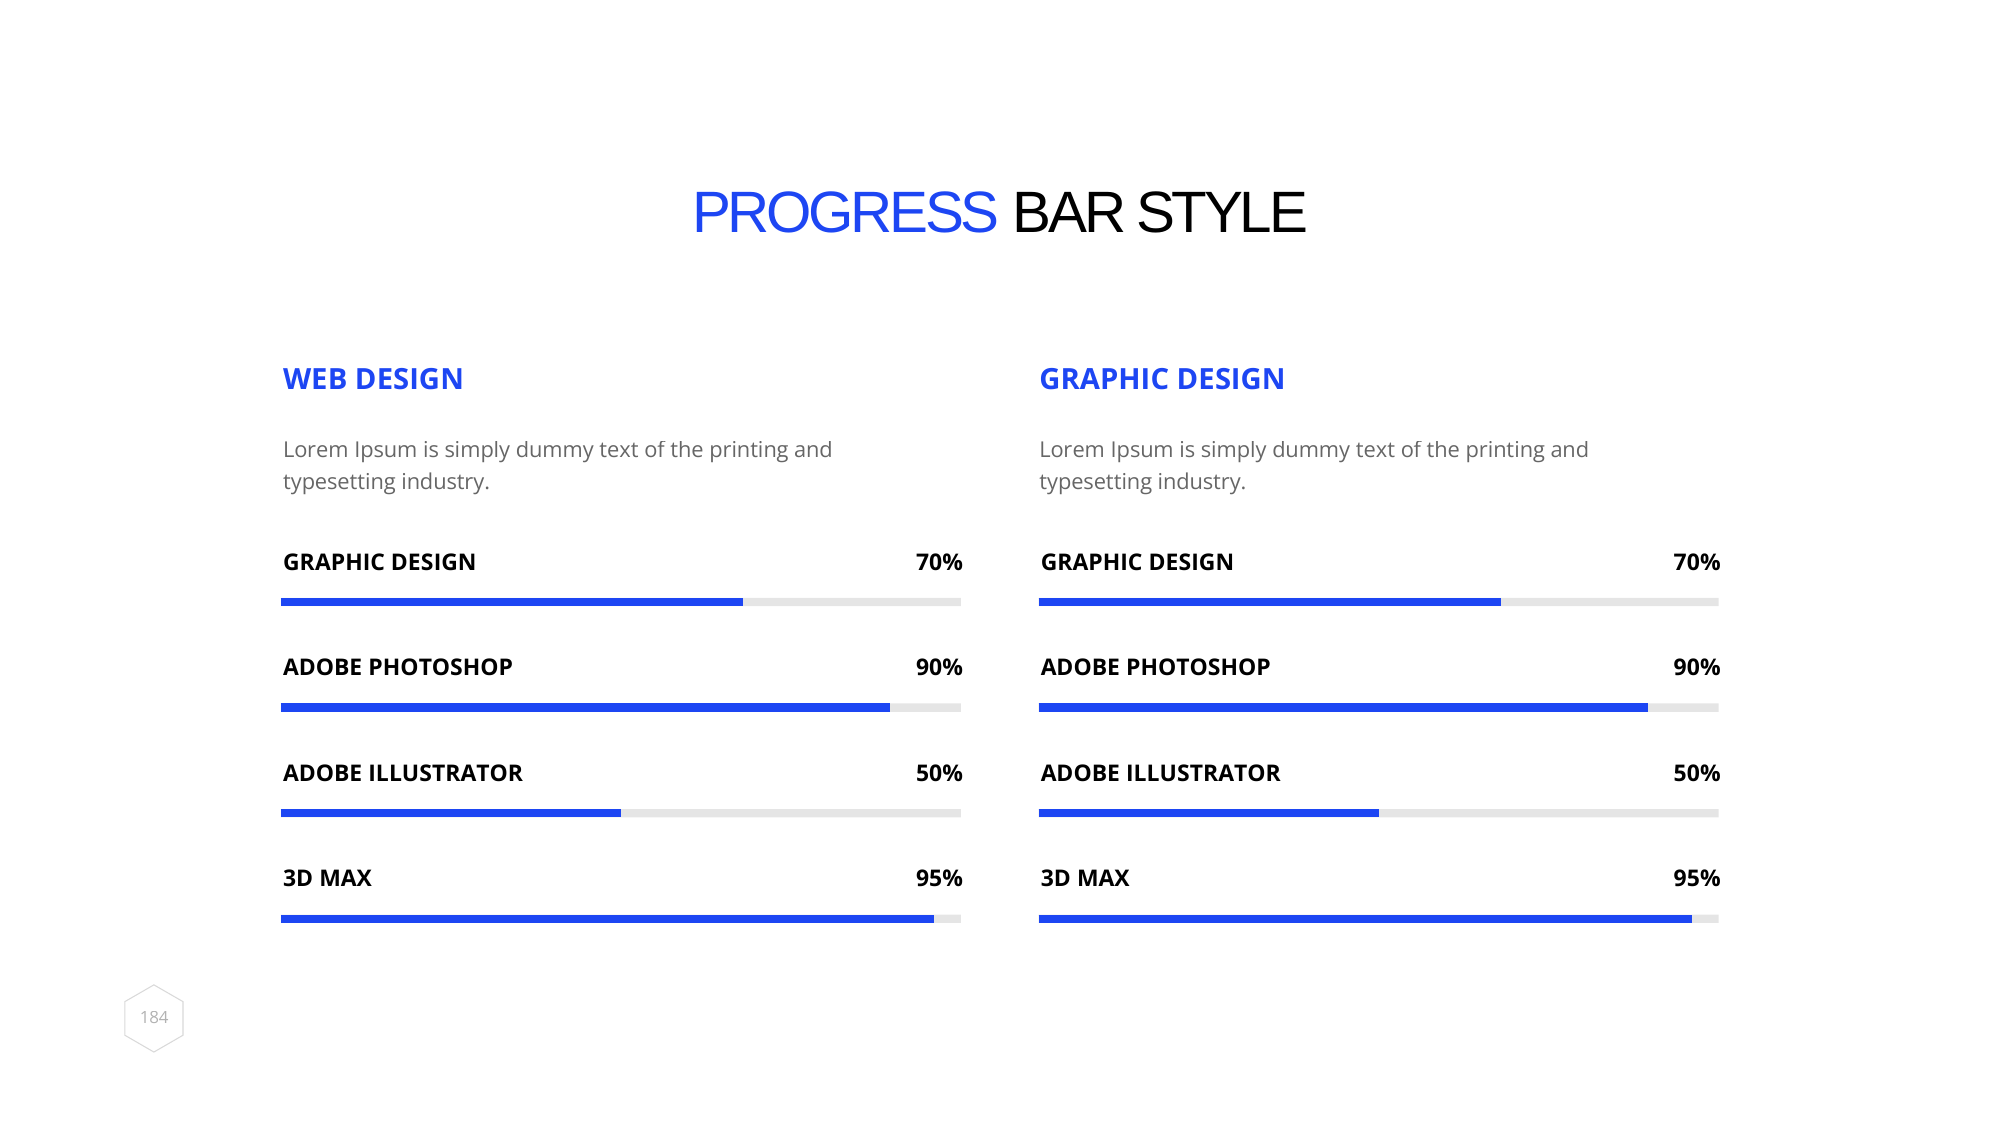

# PROGRESS BAR STYLE
WEB DESIGN
Lorem Ipsum is simply dummy text of the printing and typesetting industry.
GRAPHIC DESIGN
Lorem Ipsum is simply dummy text of the printing and typesetting industry.
GRAPHIC DESIGN
70%
GRAPHIC DESIGN
70%
ADOBE PHOTOSHOP
90%
ADOBE PHOTOSHOP
90%
ADOBE ILLUSTRATOR
50%
ADOBE ILLUSTRATOR
50%
3D MAX
95%
3D MAX
95%
184